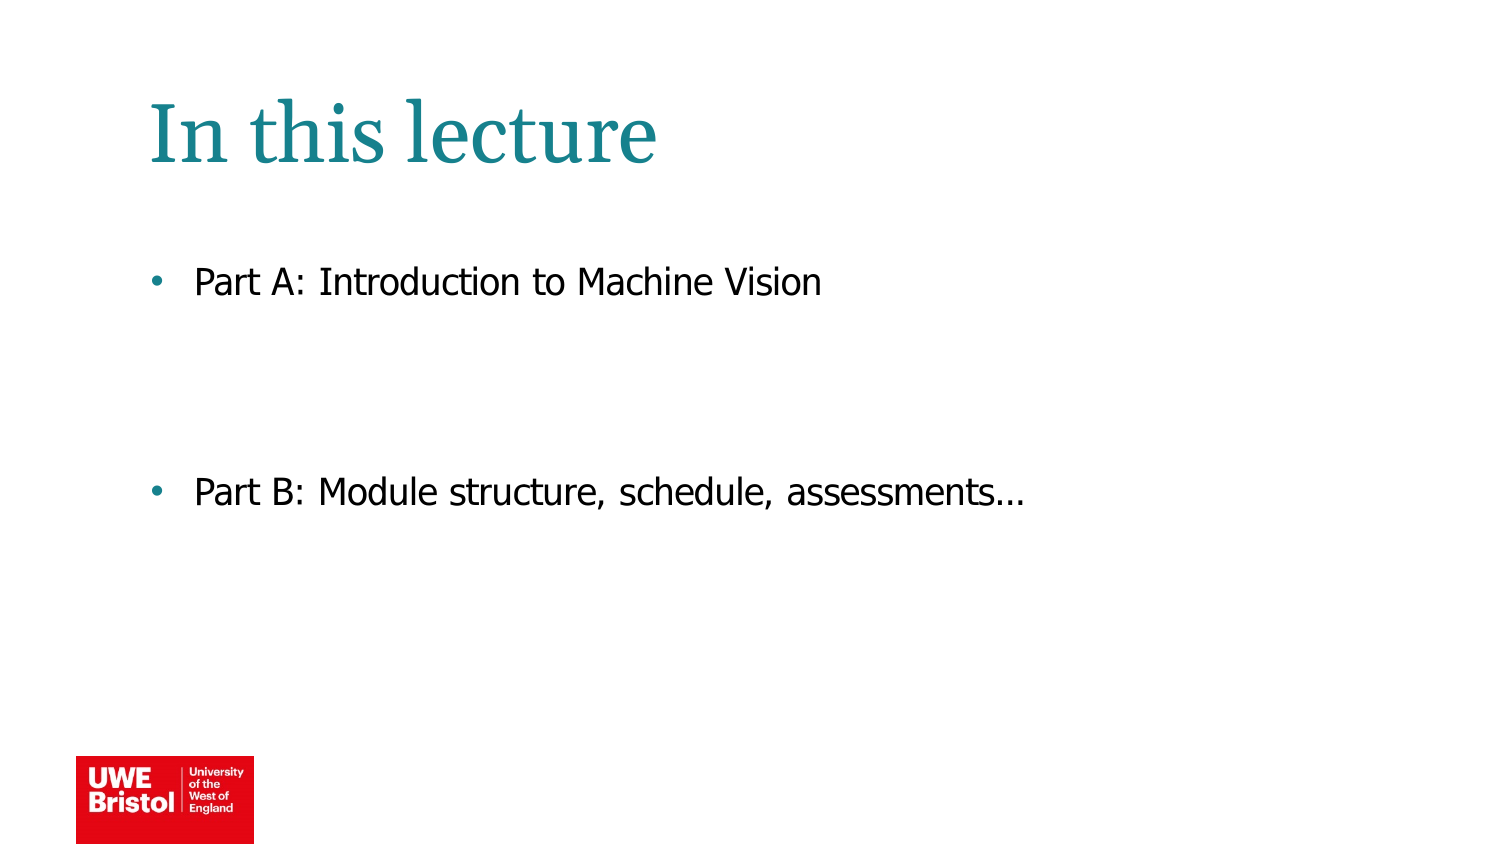

In this lecture

Part A: Introduction to Machine Vision

Part B: Module structure, schedule, assessments…